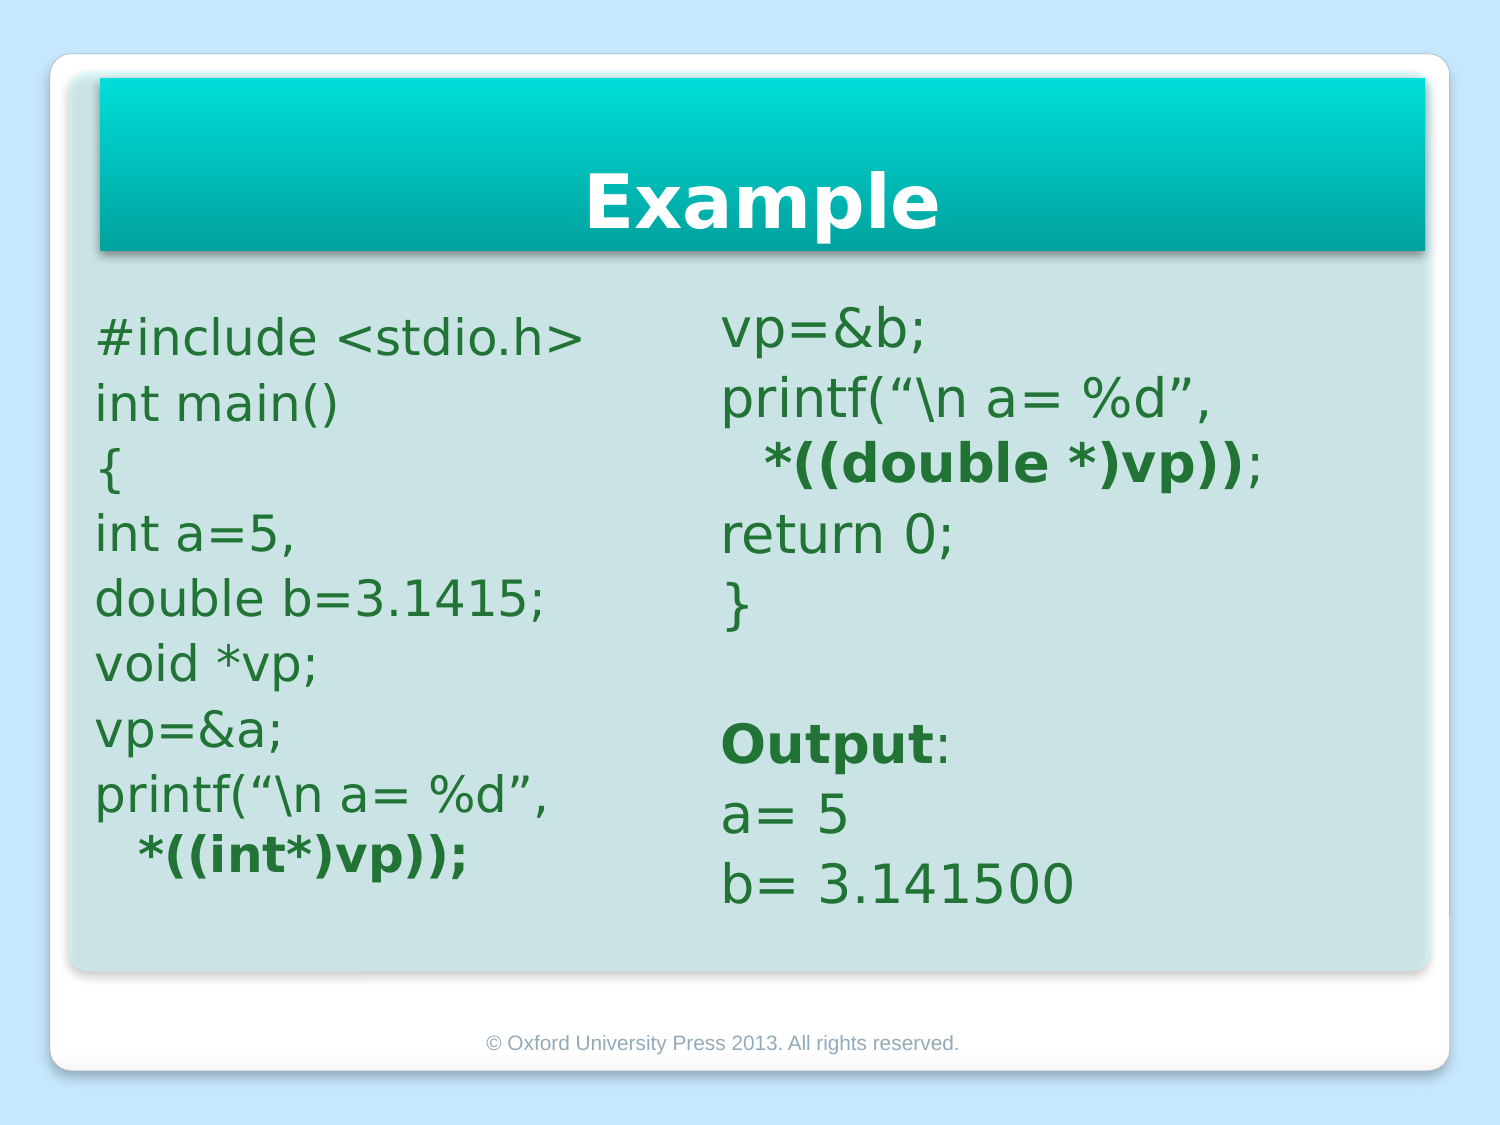

Example
vp=&b;
printf(“\n a= %d”, *((double *)vp));
return 0;
}

Output:
a= 5
b= 3.141500
#include <stdio.h>
int main()
{
int a=5,
double b=3.1415;
void *vp;
vp=&a;
printf(“\n a= %d”, *((int*)vp));
© Oxford University Press 2013. All rights reserved.